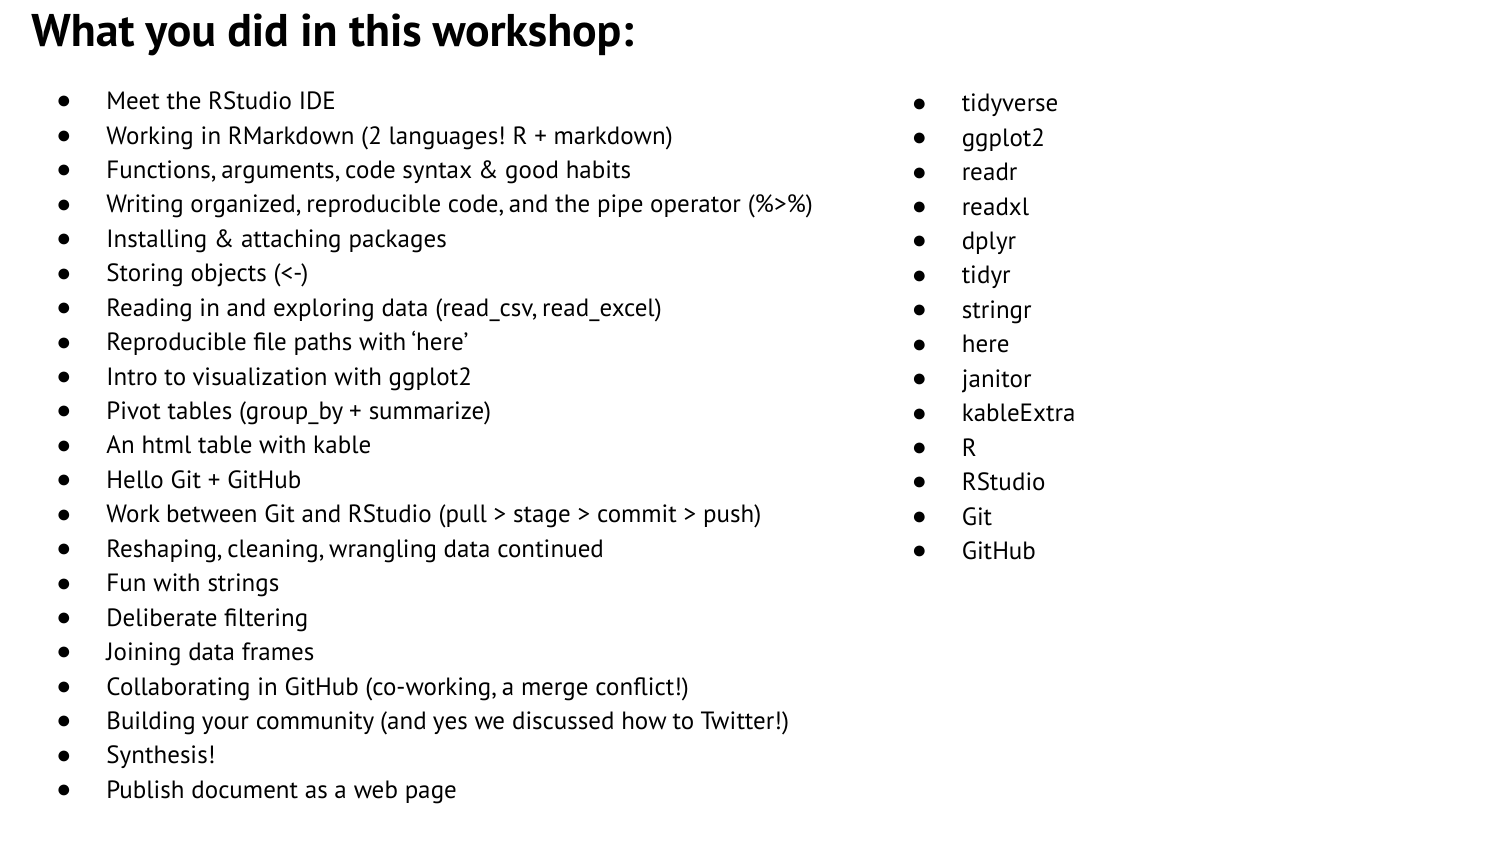

What you did in this workshop:
Meet the RStudio IDE
Working in RMarkdown (2 languages! R + markdown)
Functions, arguments, code syntax & good habits
Writing organized, reproducible code, and the pipe operator (%>%)
Installing & attaching packages
Storing objects (<-)
Reading in and exploring data (read_csv, read_excel)
Reproducible file paths with ‘here’
Intro to visualization with ggplot2
Pivot tables (group_by + summarize)
An html table with kable
Hello Git + GitHub
Work between Git and RStudio (pull > stage > commit > push)
Reshaping, cleaning, wrangling data continued
Fun with strings
Deliberate filtering
Joining data frames
Collaborating in GitHub (co-working, a merge conflict!)
Building your community (and yes we discussed how to Twitter!)
Synthesis!
Publish document as a web page

tidyverse
ggplot2
readr
readxl
dplyr
tidyr
stringr
here
janitor
kableExtra
R
RStudio
Git
GitHub